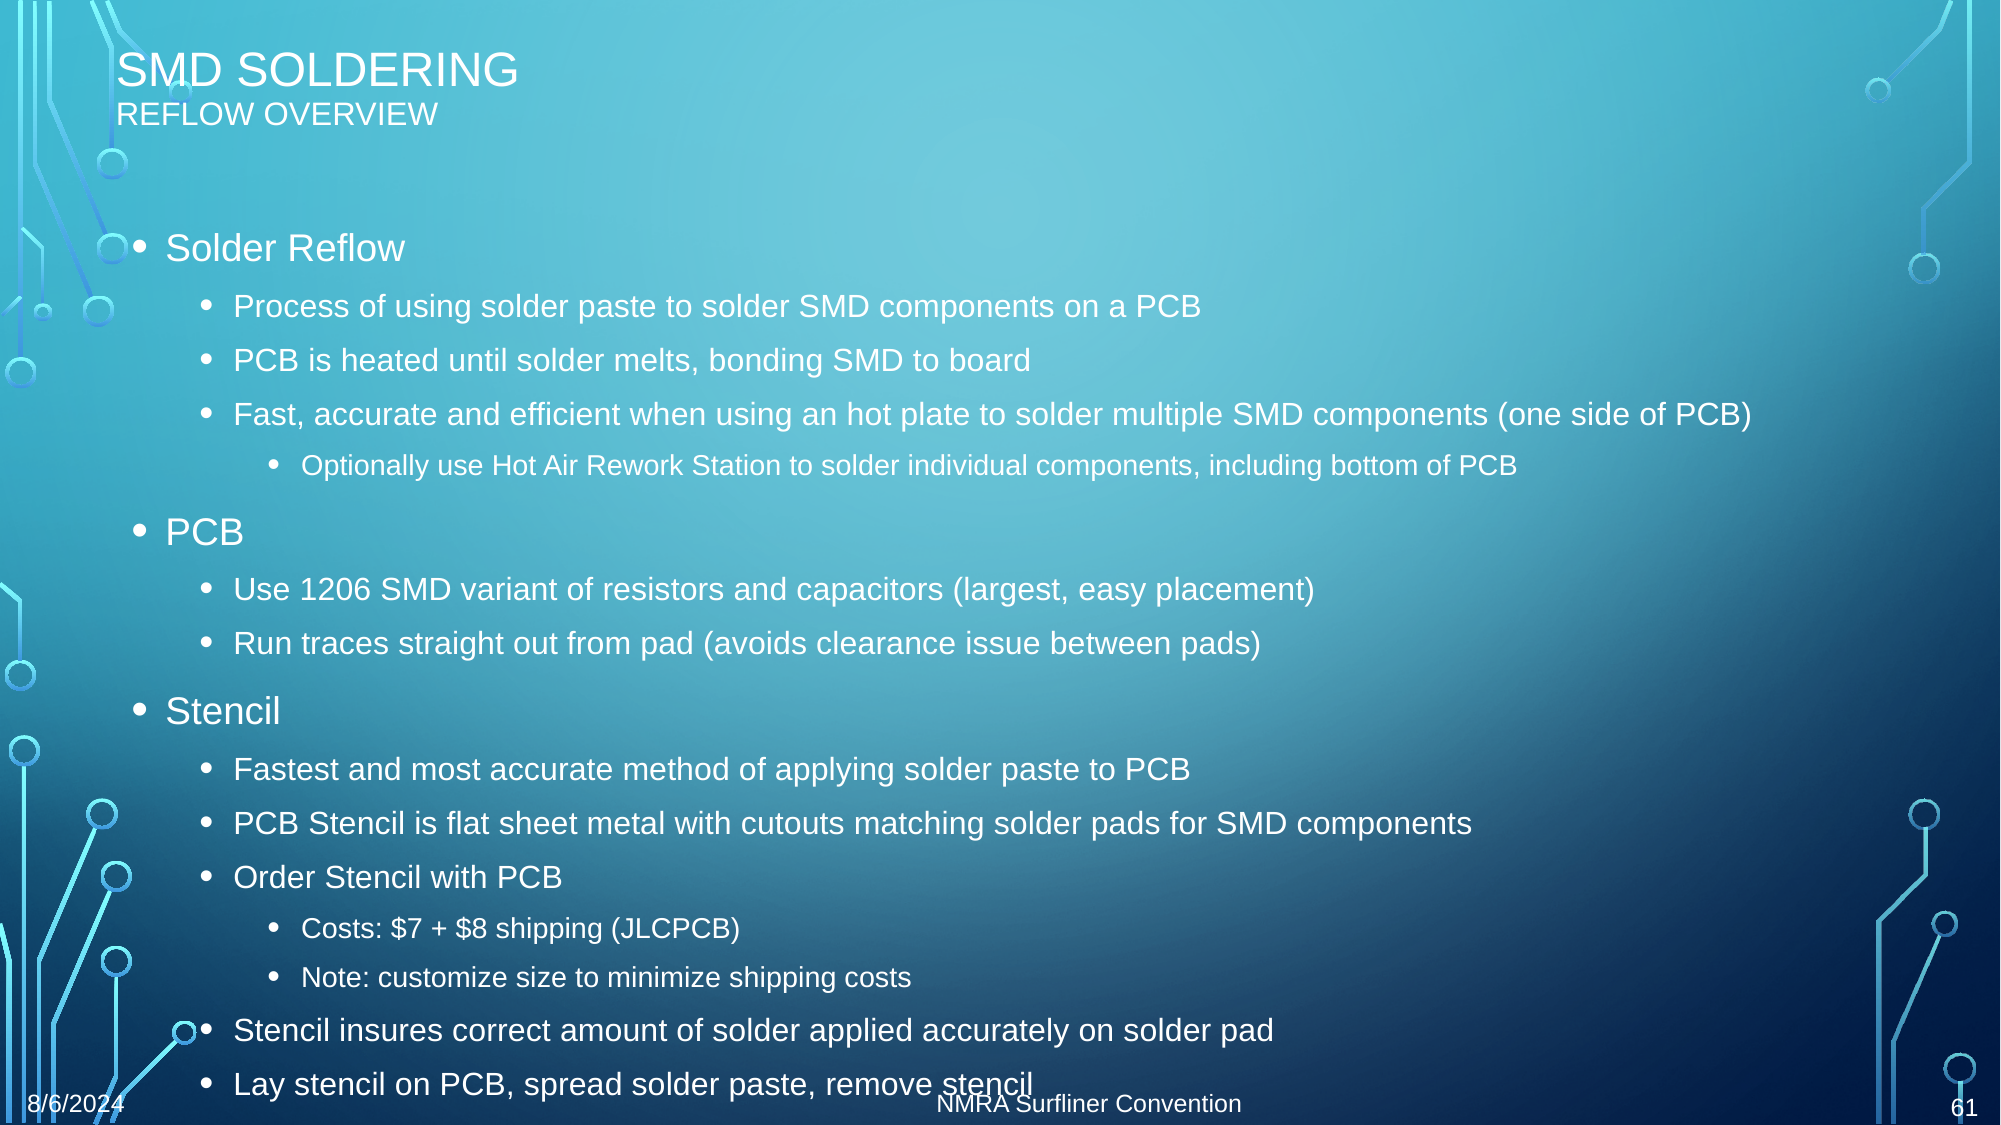

# SMD Soldering Reflow Overview
Solder Reflow
Process of using solder paste to solder SMD components on a PCB
PCB is heated until solder melts, bonding SMD to board
Fast, accurate and efficient when using an hot plate to solder multiple SMD components (one side of PCB)
Optionally use Hot Air Rework Station to solder individual components, including bottom of PCB
PCB
Use 1206 SMD variant of resistors and capacitors (largest, easy placement)
Run traces straight out from pad (avoids clearance issue between pads)
Stencil
Fastest and most accurate method of applying solder paste to PCB
PCB Stencil is flat sheet metal with cutouts matching solder pads for SMD components
Order Stencil with PCB
Costs: $7 + $8 shipping (JLCPCB)
Note: customize size to minimize shipping costs
Stencil insures correct amount of solder applied accurately on solder pad
Lay stencil on PCB, spread solder paste, remove stencil
8/6/2024
NMRA Surfliner Convention
61